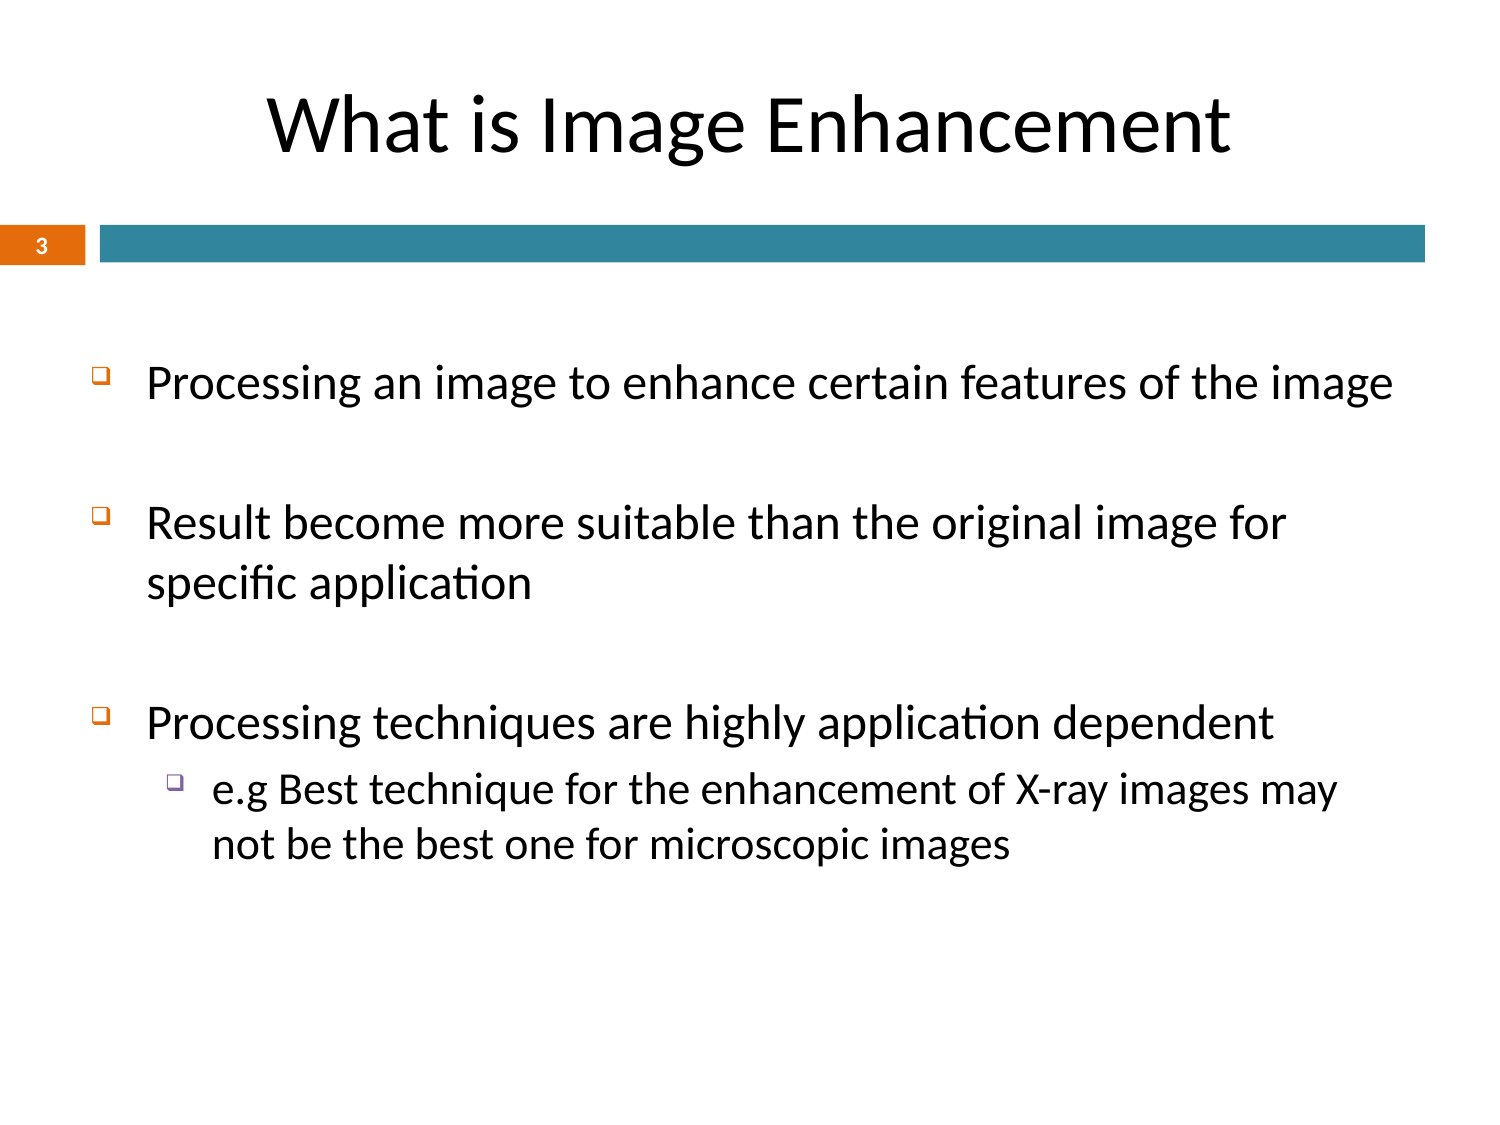

# What is Image Enhancement
3

Processing an image to enhance certain features of the image

Result become more suitable than the original image for specific application

Processing techniques are highly application dependent
e.g Best technique for the enhancement of X-ray images may not be the best one for microscopic images